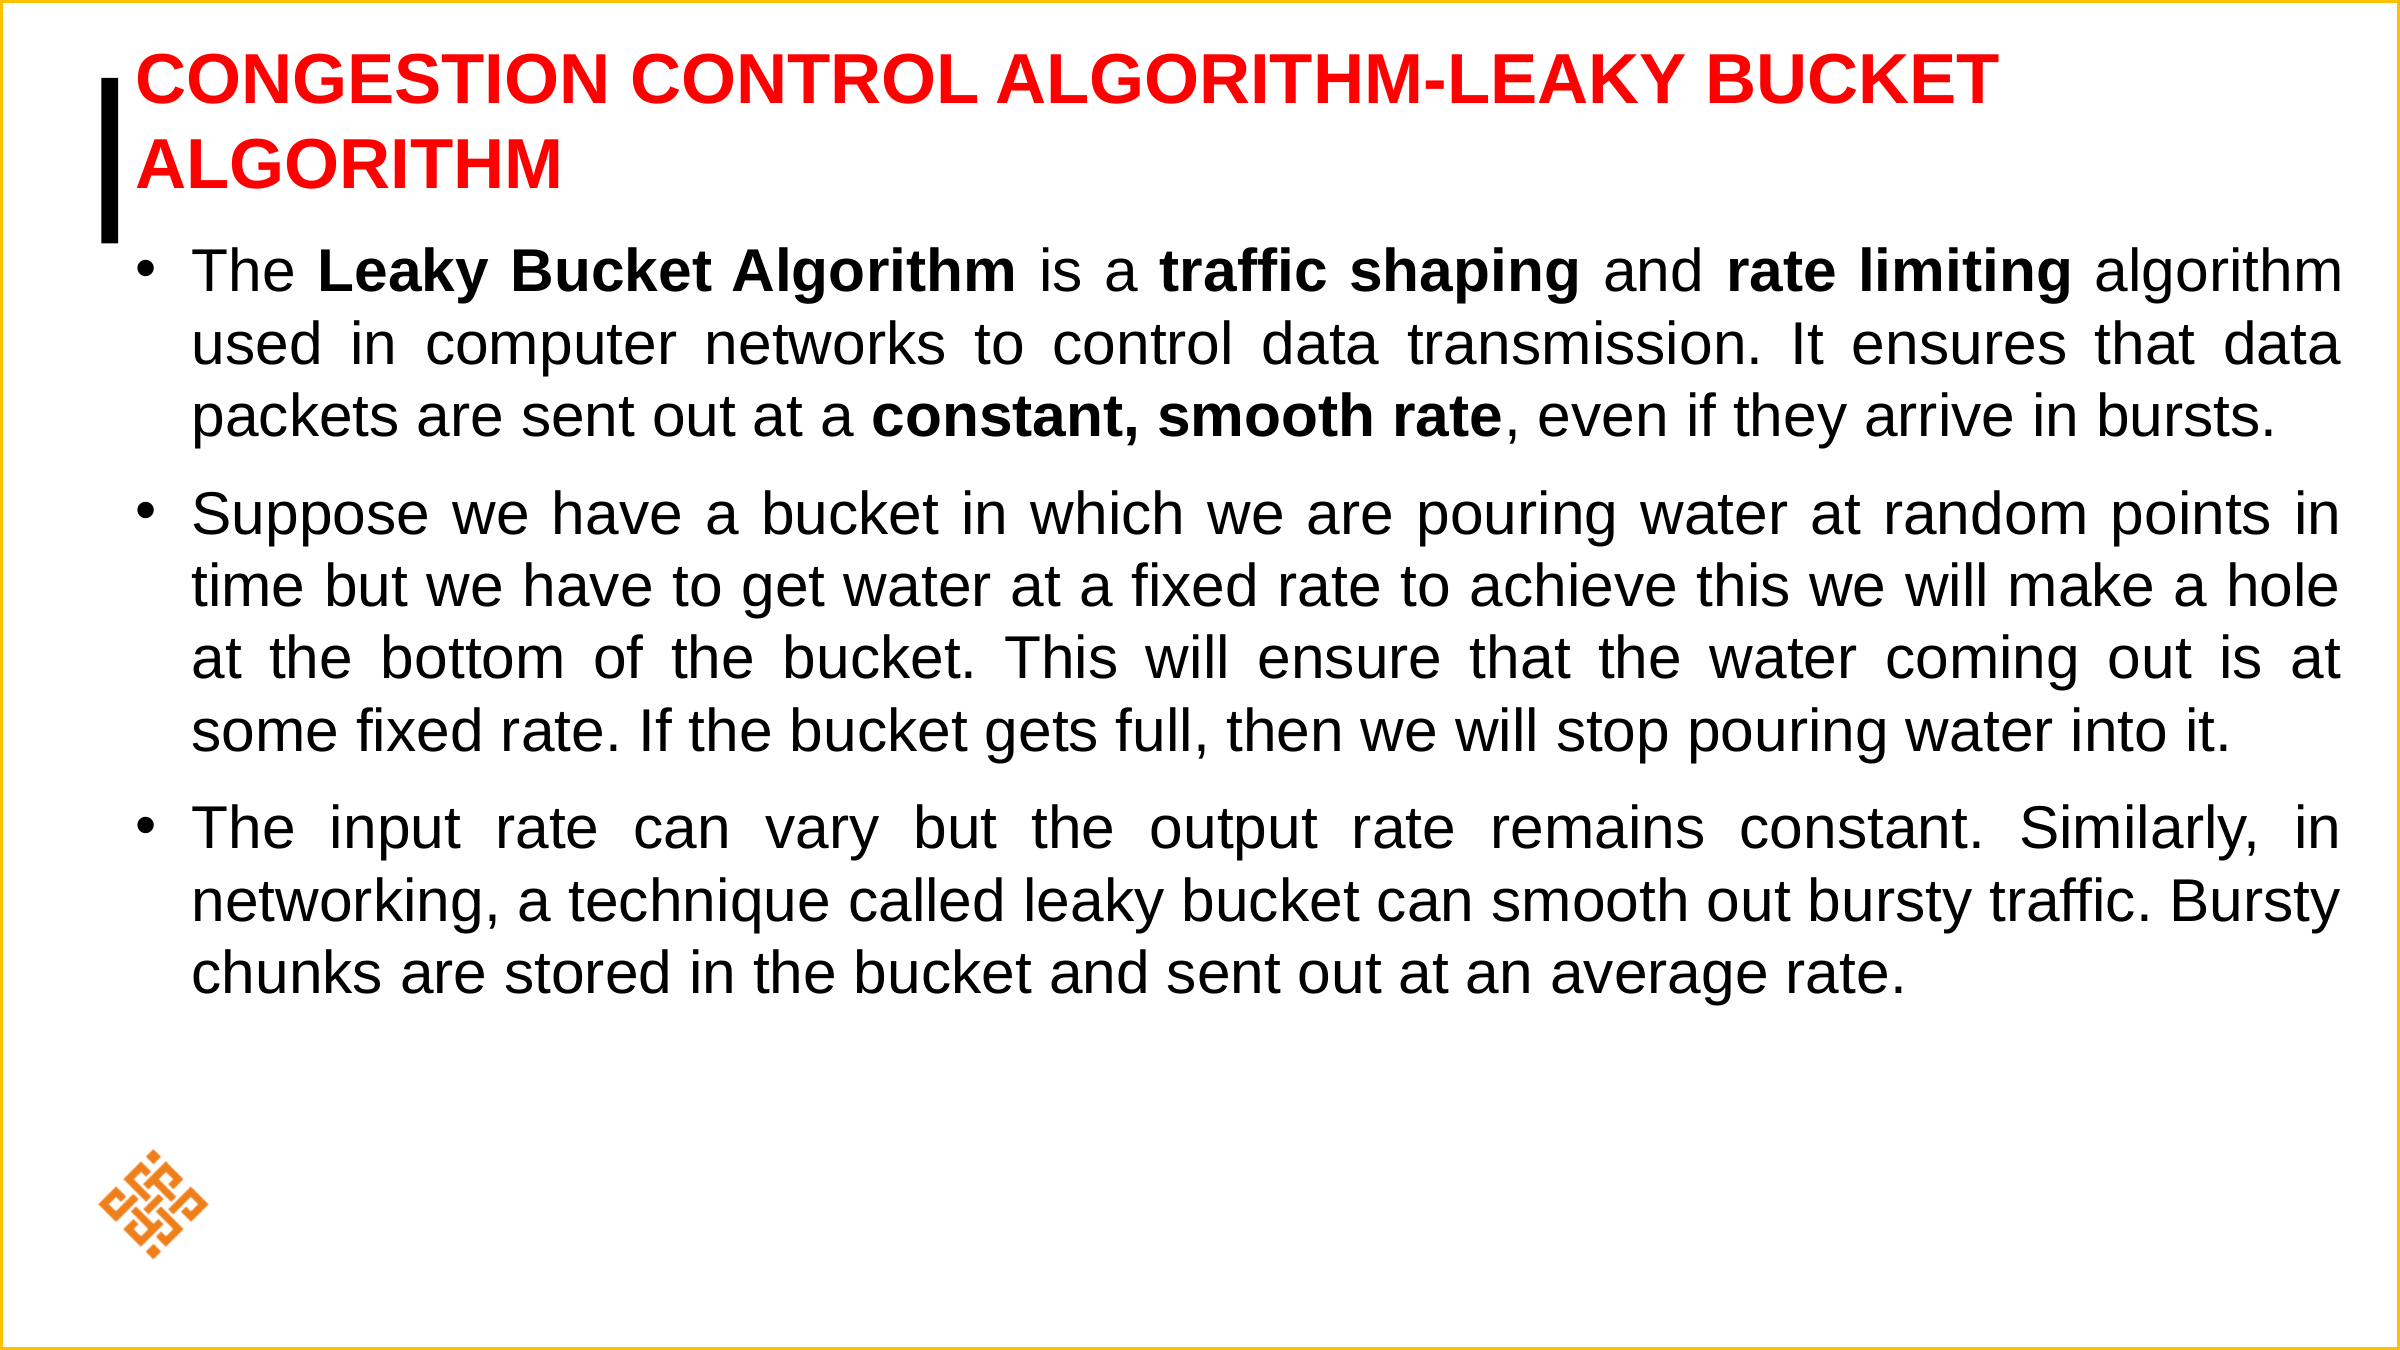

# Congestion Control algorithm-Leaky bucket algorithm
The Leaky Bucket Algorithm is a traffic shaping and rate limiting algorithm used in computer networks to control data transmission. It ensures that data packets are sent out at a constant, smooth rate, even if they arrive in bursts.
Suppose we have a bucket in which we are pouring water at random points in time but we have to get water at a fixed rate to achieve this we will make a hole at the bottom of the bucket. This will ensure that the water coming out is at some fixed rate. If the bucket gets full, then we will stop pouring water into it.
The input rate can vary but the output rate remains constant. Similarly, in networking, a technique called leaky bucket can smooth out bursty traffic. Bursty chunks are stored in the bucket and sent out at an average rate.